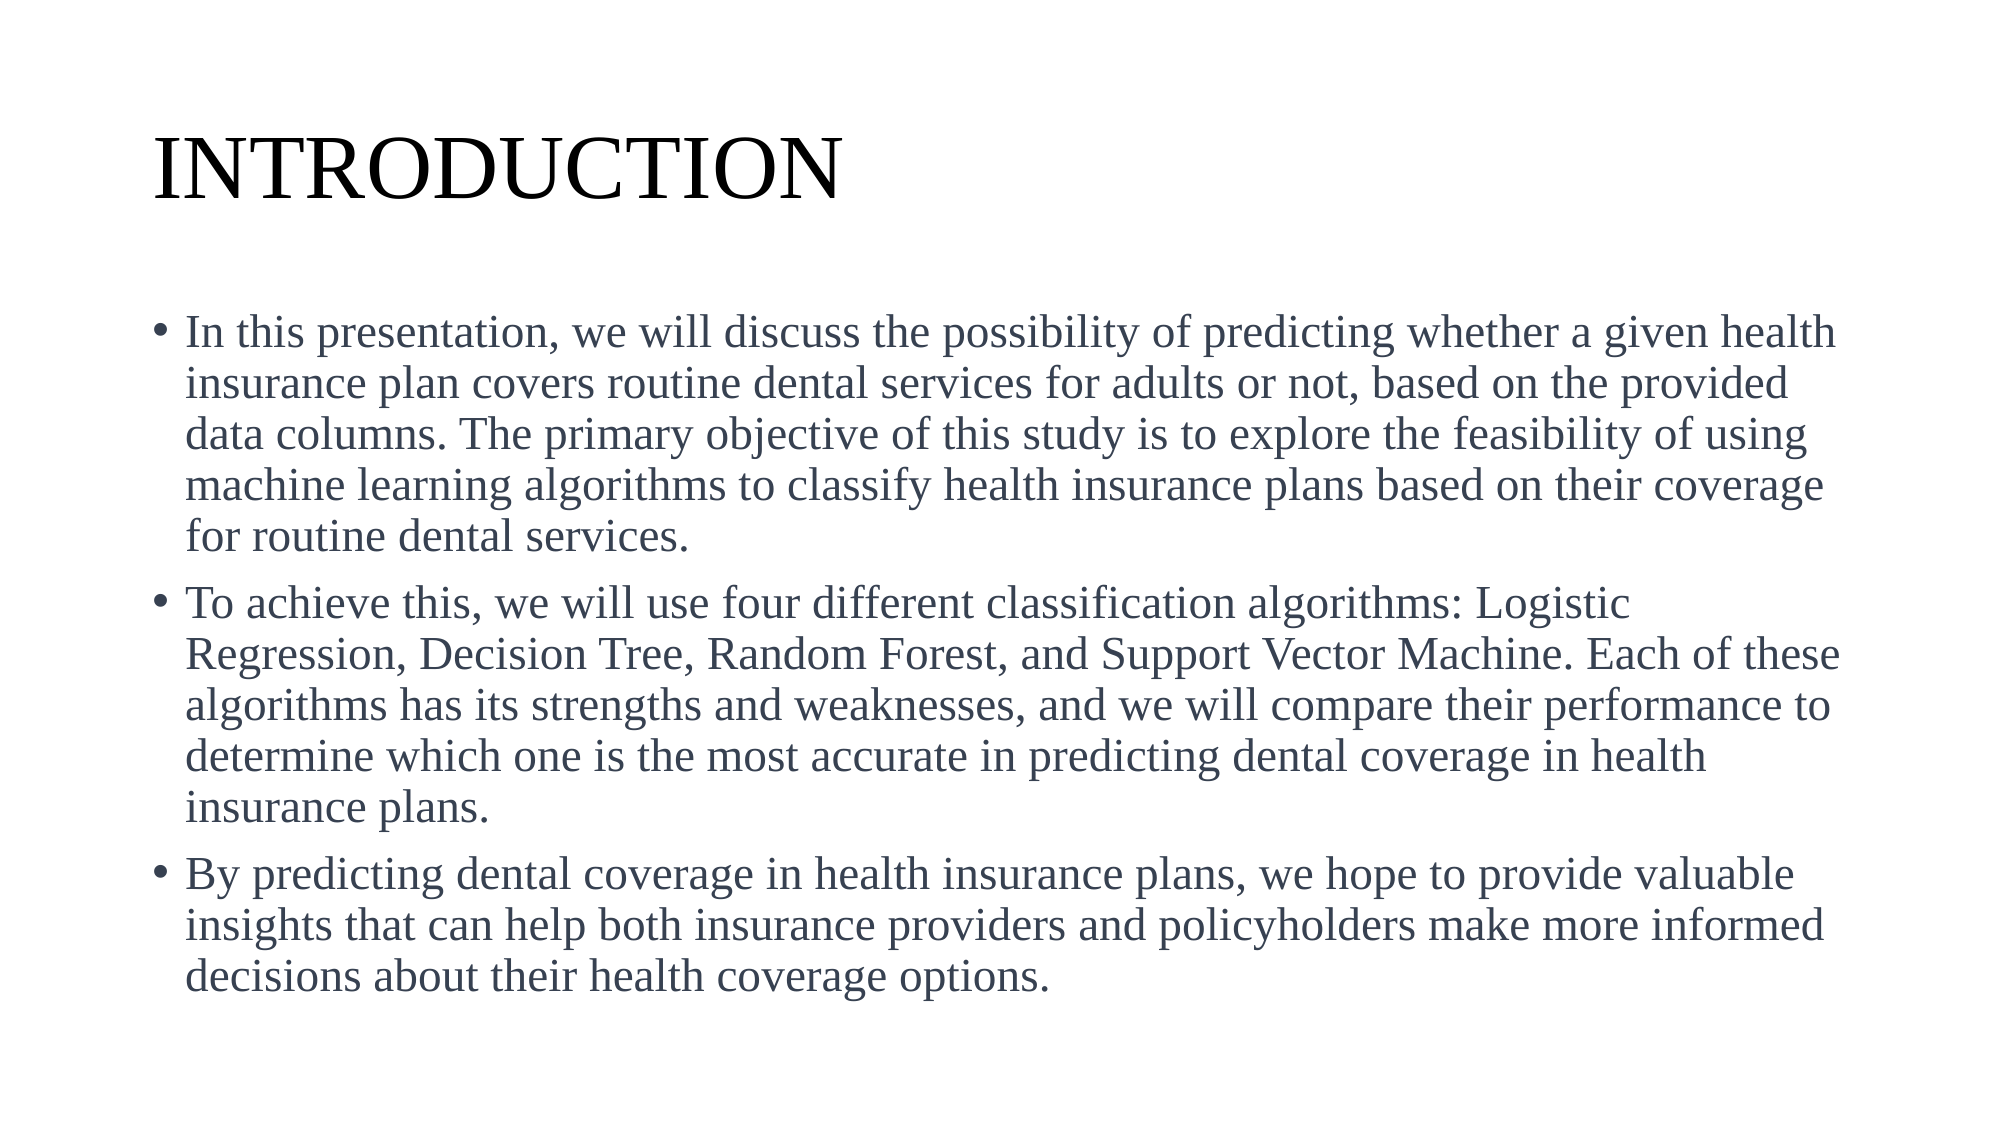

# INTRODUCTION
In this presentation, we will discuss the possibility of predicting whether a given health insurance plan covers routine dental services for adults or not, based on the provided data columns. The primary objective of this study is to explore the feasibility of using machine learning algorithms to classify health insurance plans based on their coverage for routine dental services.
To achieve this, we will use four different classification algorithms: Logistic Regression, Decision Tree, Random Forest, and Support Vector Machine. Each of these algorithms has its strengths and weaknesses, and we will compare their performance to determine which one is the most accurate in predicting dental coverage in health insurance plans.
By predicting dental coverage in health insurance plans, we hope to provide valuable insights that can help both insurance providers and policyholders make more informed decisions about their health coverage options.